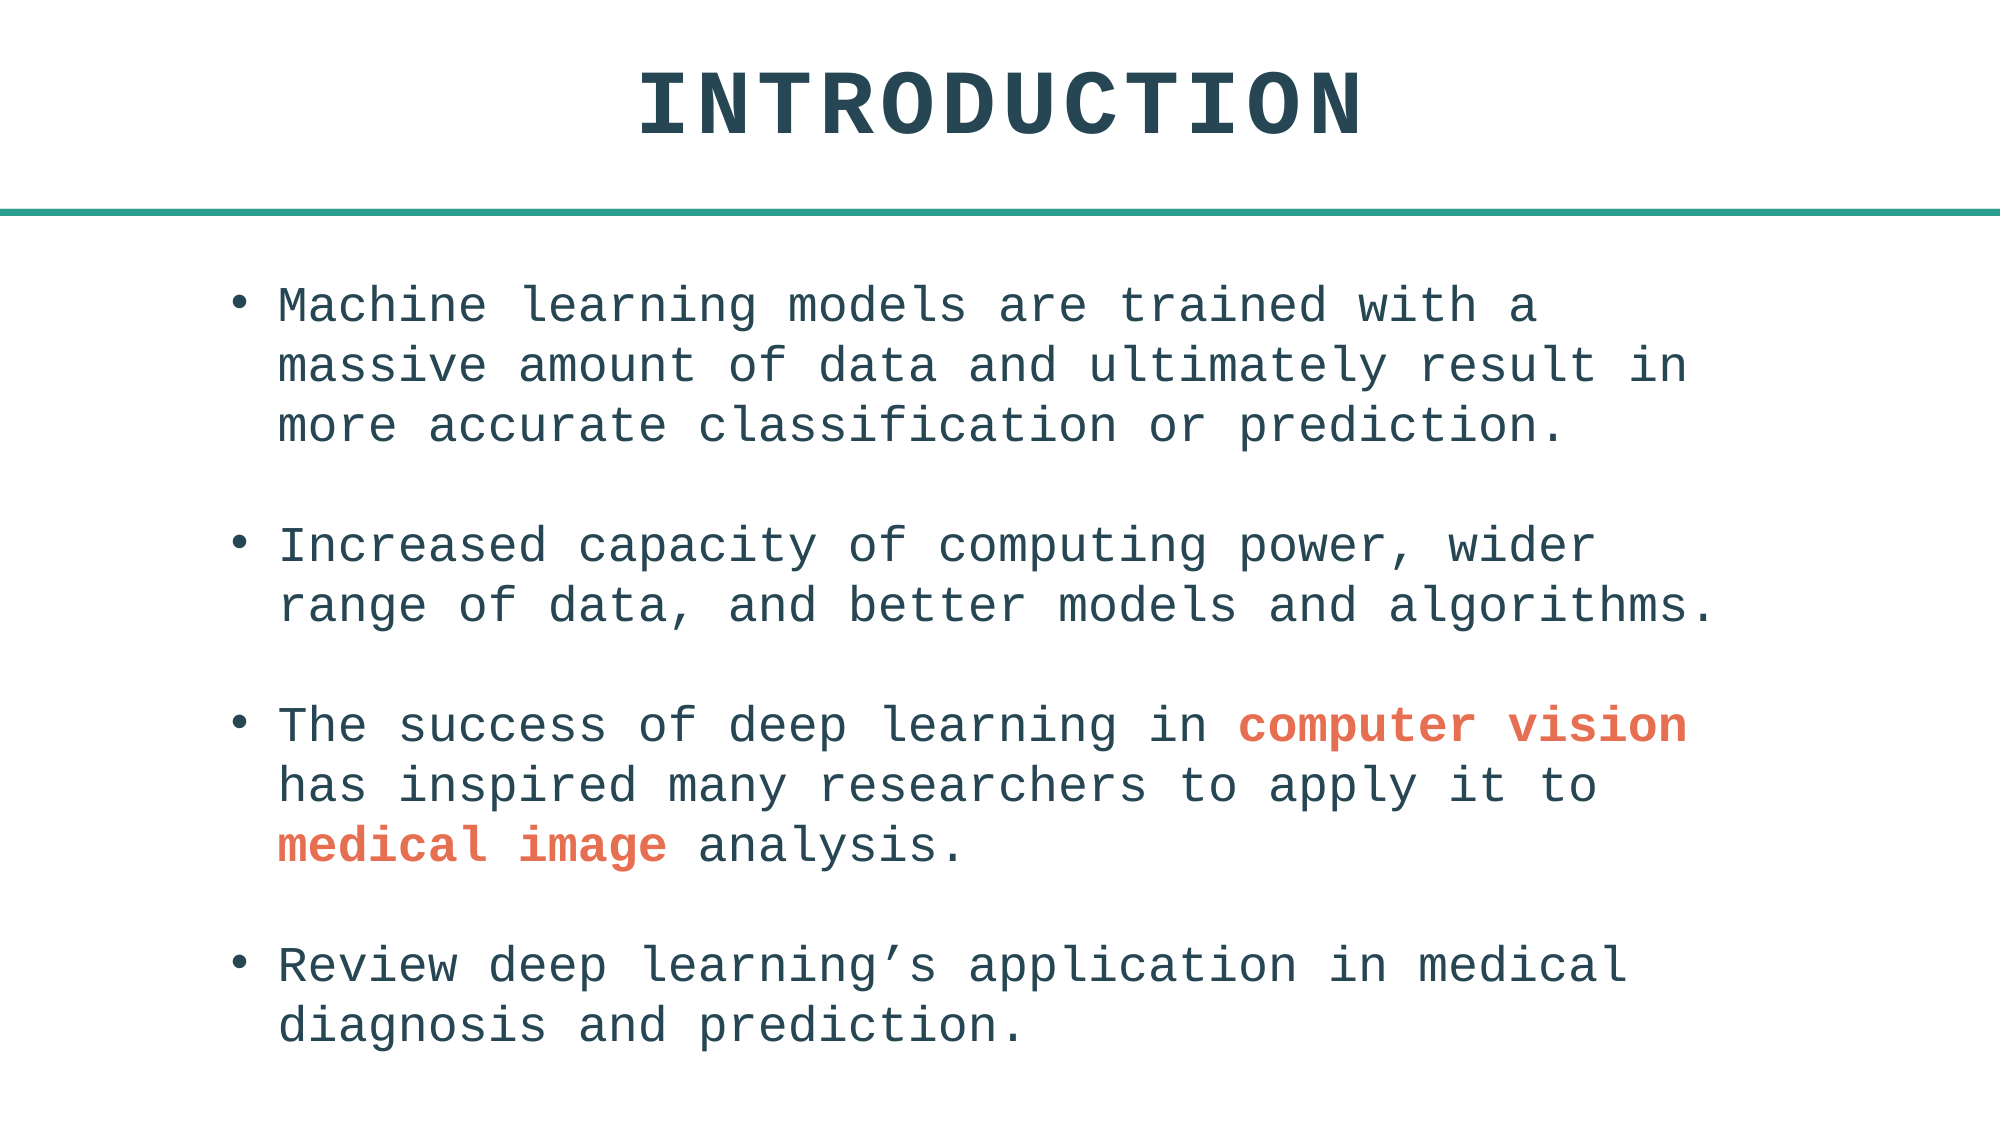

# INTRODUCTION
Machine learning models are trained with a massive amount of data and ultimately result in more accurate classification or prediction.

Increased capacity of computing power, wider range of data, and better models and algorithms.

The success of deep learning in computer vision has inspired many researchers to apply it to medical image analysis.

Review deep learning’s application in medical diagnosis and prediction.